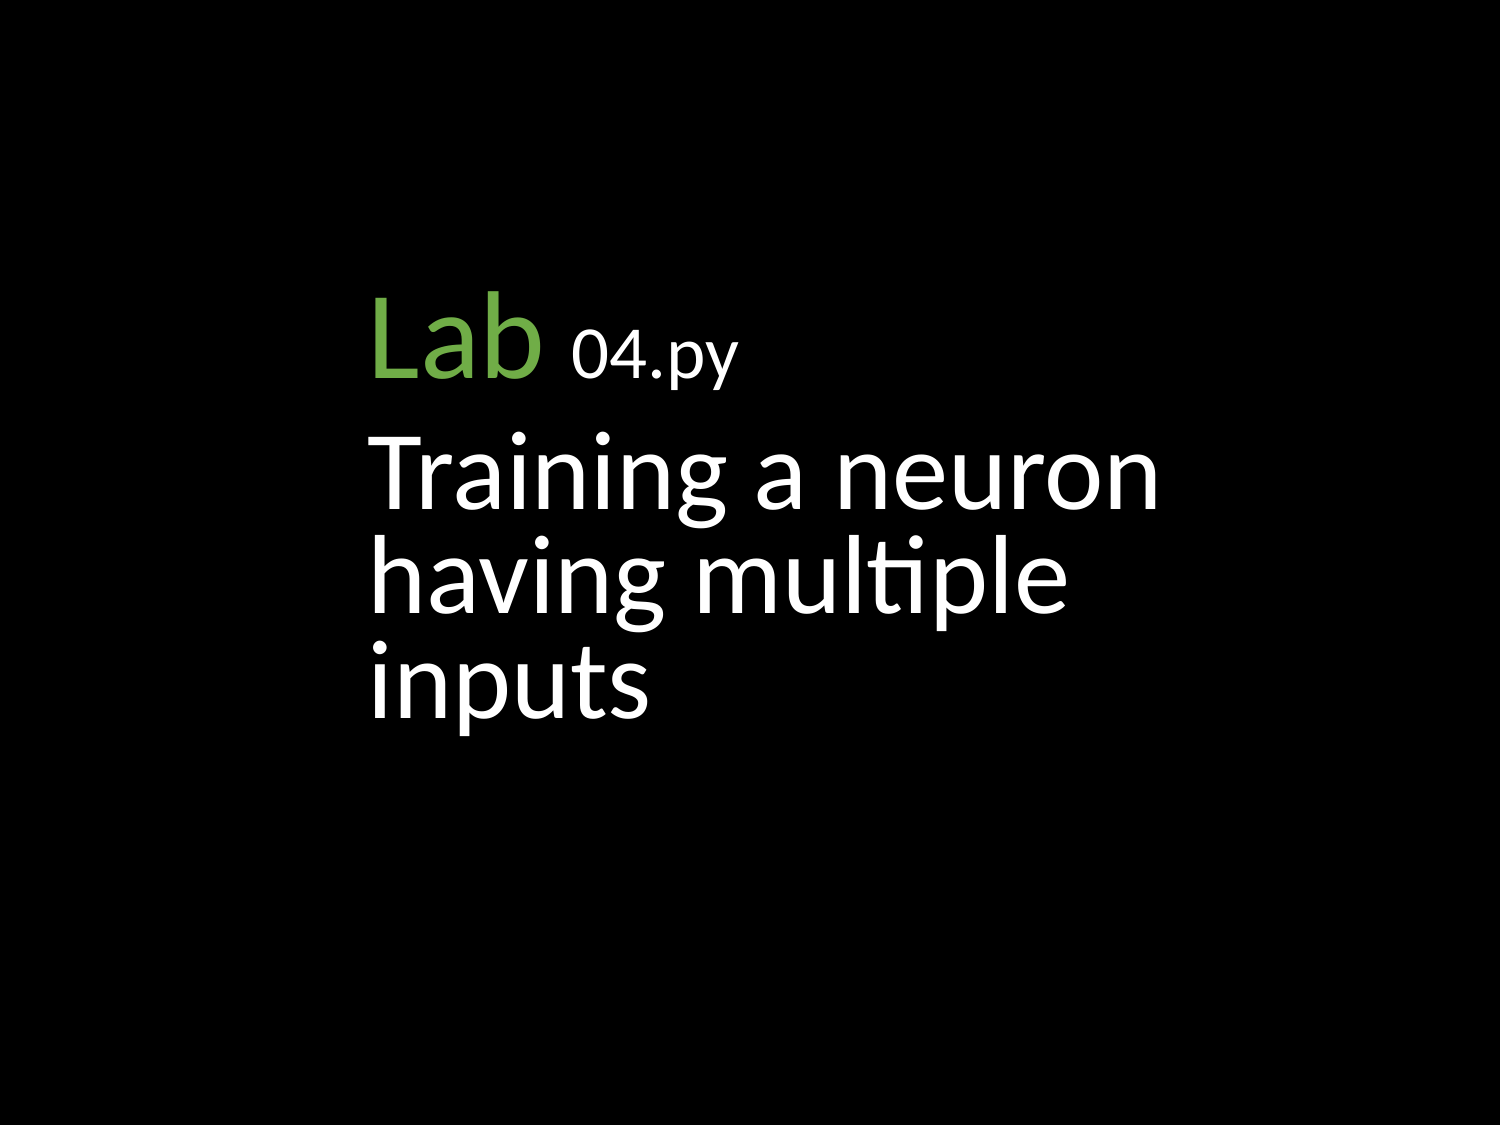

Lab 04.py
Training a neuron having multiple inputs